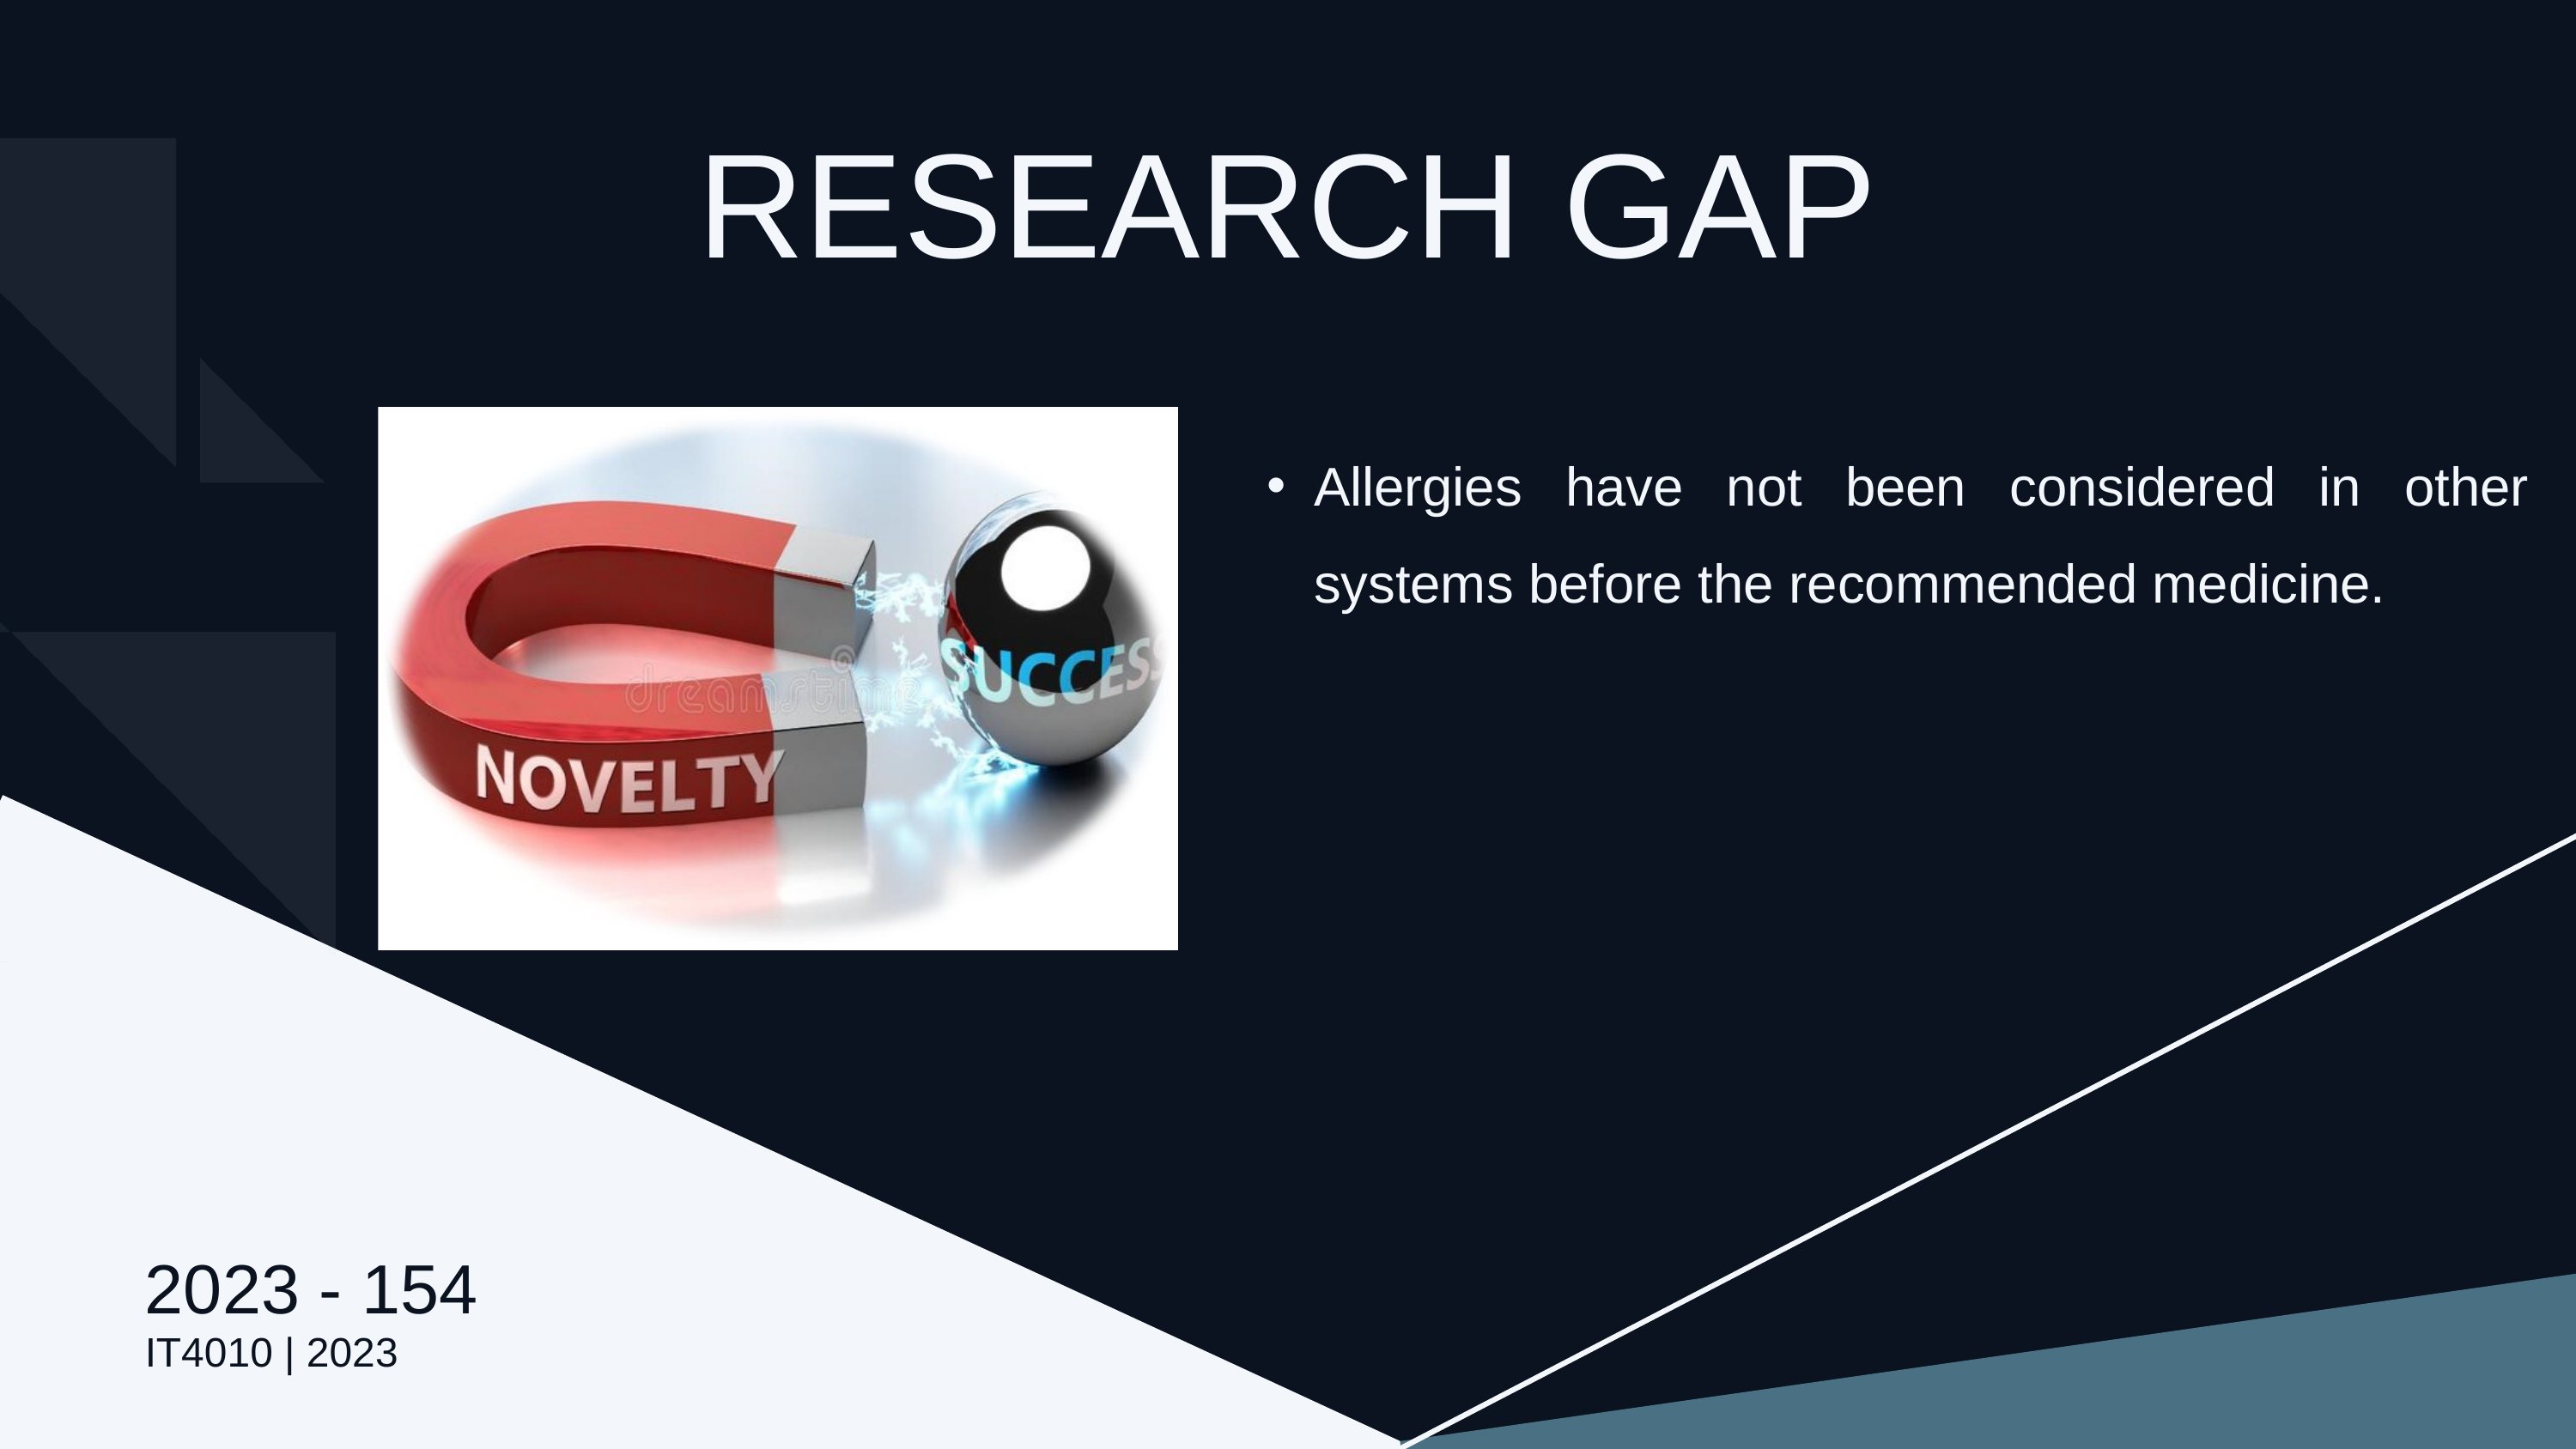

RESEARCH GAP​
​

Allergies have not been considered in other systems before the recommended medicine.

2023 - 154

IT4010 | 2023